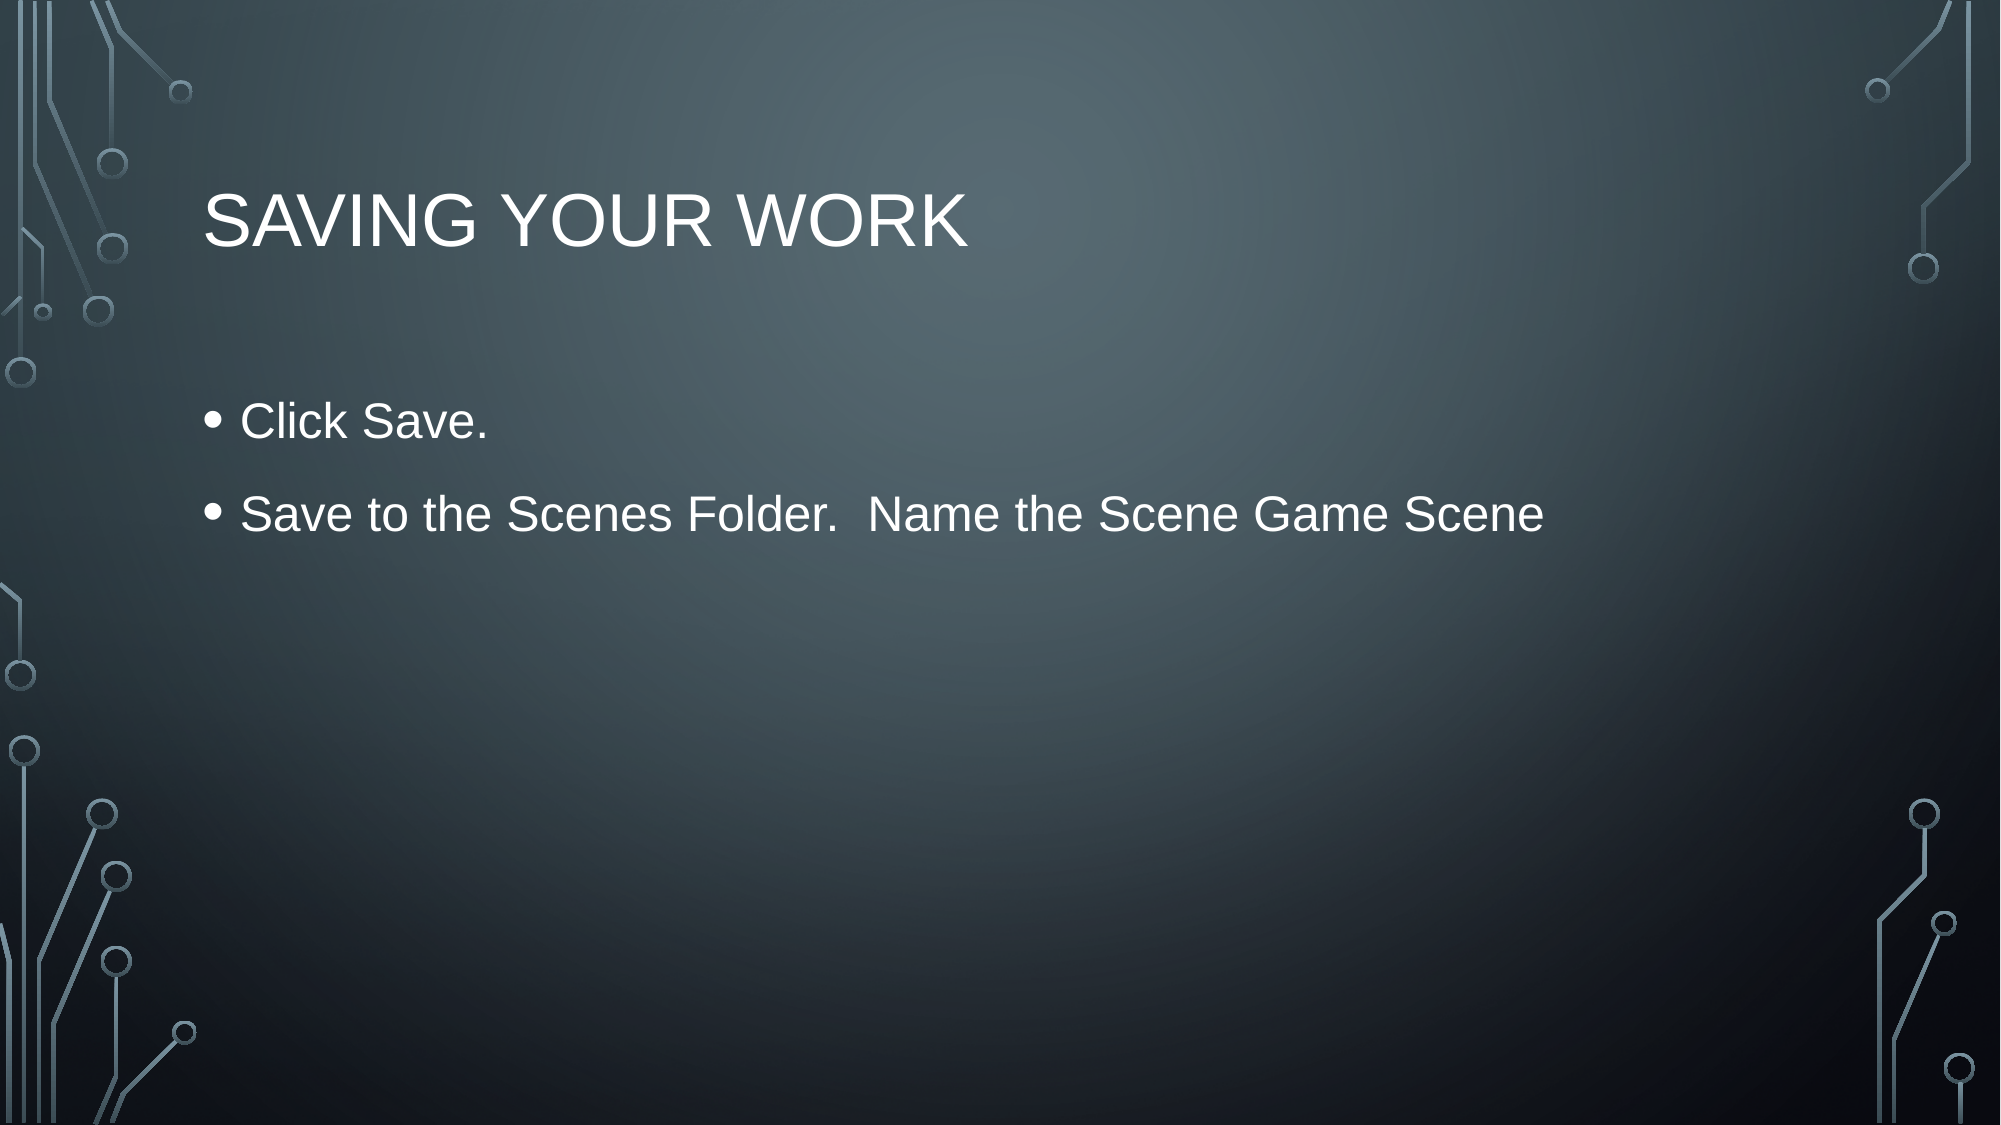

# Saving your work
Click Save.
Save to the Scenes Folder.  Name the Scene Game Scene